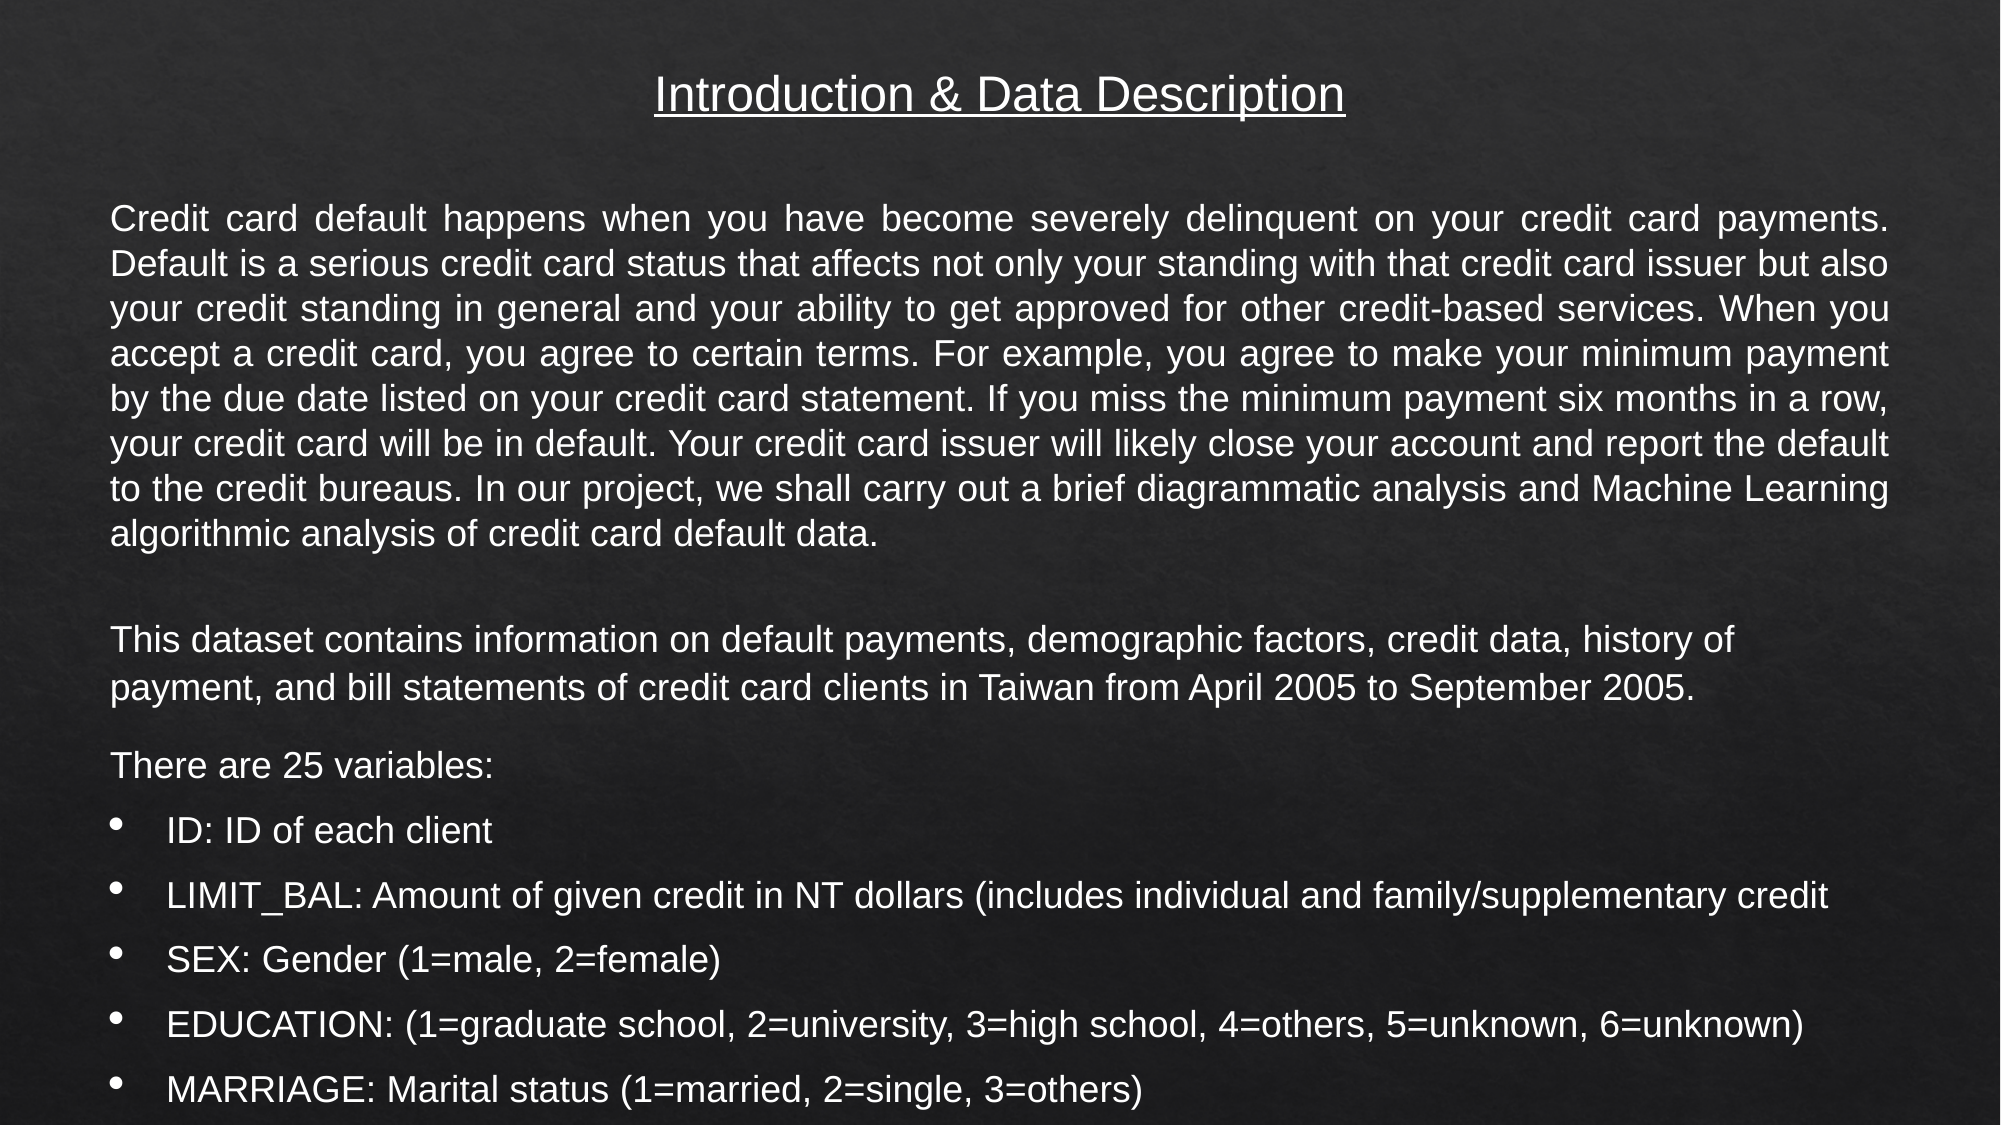

Introduction & Data Description
Credit card default happens when you have become severely delinquent on your credit card payments. Default is a serious credit card status that affects not only your standing with that credit card issuer but also your credit standing in general and your ability to get approved for other credit-based services. When you accept a credit card, you agree to certain terms. For example, you agree to make your minimum payment by the due date listed on your credit card statement. If you miss the minimum payment six months in a row, your credit card will be in default. Your credit card issuer will likely close your account and report the default to the credit bureaus. In our project, we shall carry out a brief diagrammatic analysis and Machine Learning algorithmic analysis of credit card default data.
This dataset contains information on default payments, demographic factors, credit data, history of payment, and bill statements of credit card clients in Taiwan from April 2005 to September 2005.
There are 25 variables:
ID: ID of each client
LIMIT_BAL: Amount of given credit in NT dollars (includes individual and family/supplementary credit
SEX: Gender (1=male, 2=female)
EDUCATION: (1=graduate school, 2=university, 3=high school, 4=others, 5=unknown, 6=unknown)
MARRIAGE: Marital status (1=married, 2=single, 3=others)